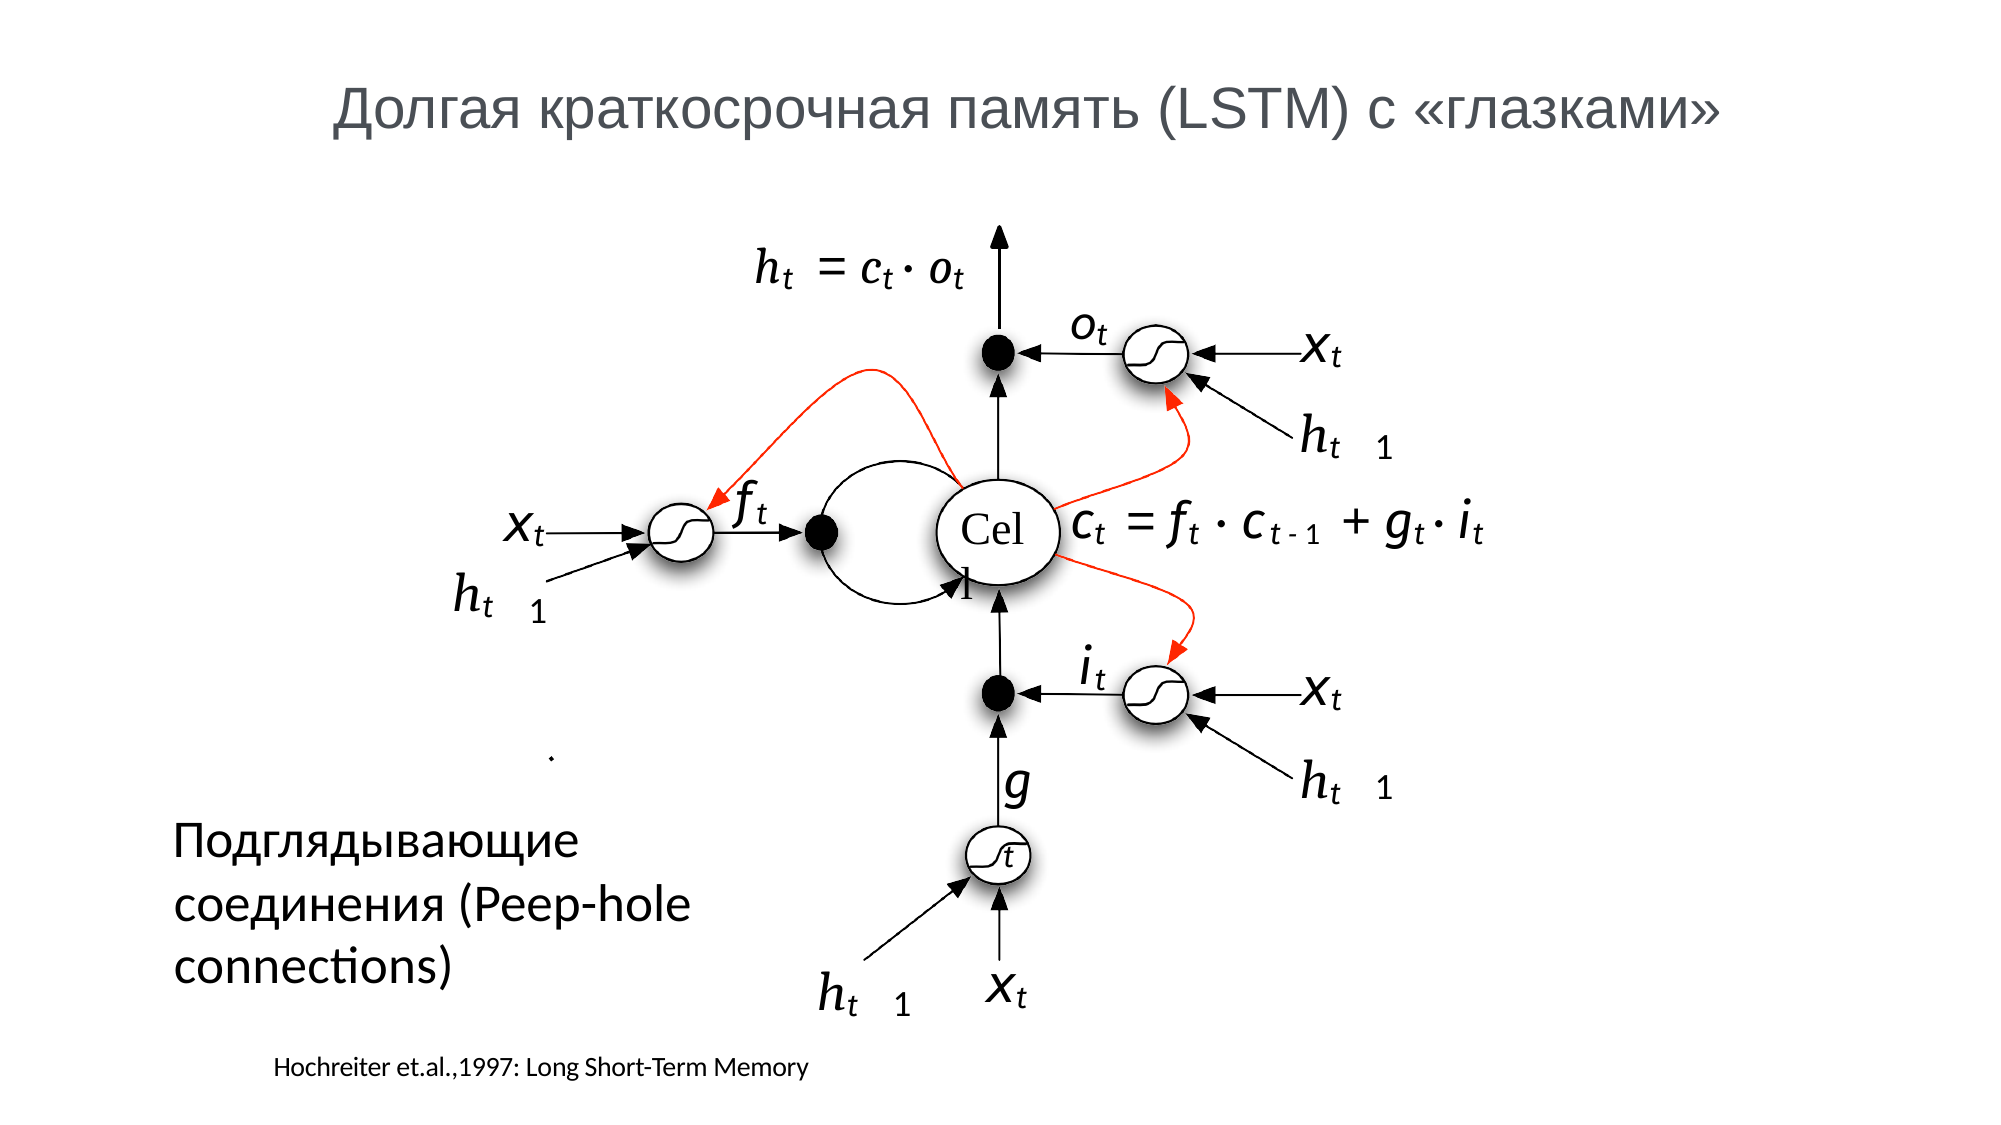

# Долгая краткосрочная память (LSTM) с «глазками»

ht	= ct · ot

ot
xt

ht
1

ft
ct	= ft · ct-1 + gt · it

xt
1
Cell

ht
it

xt
ht

gt

1

xt
ht
1
Подглядывающие соединения (Peep-hole  connections)
Hochreiter et.al.,1997: Long Short-Term Memory